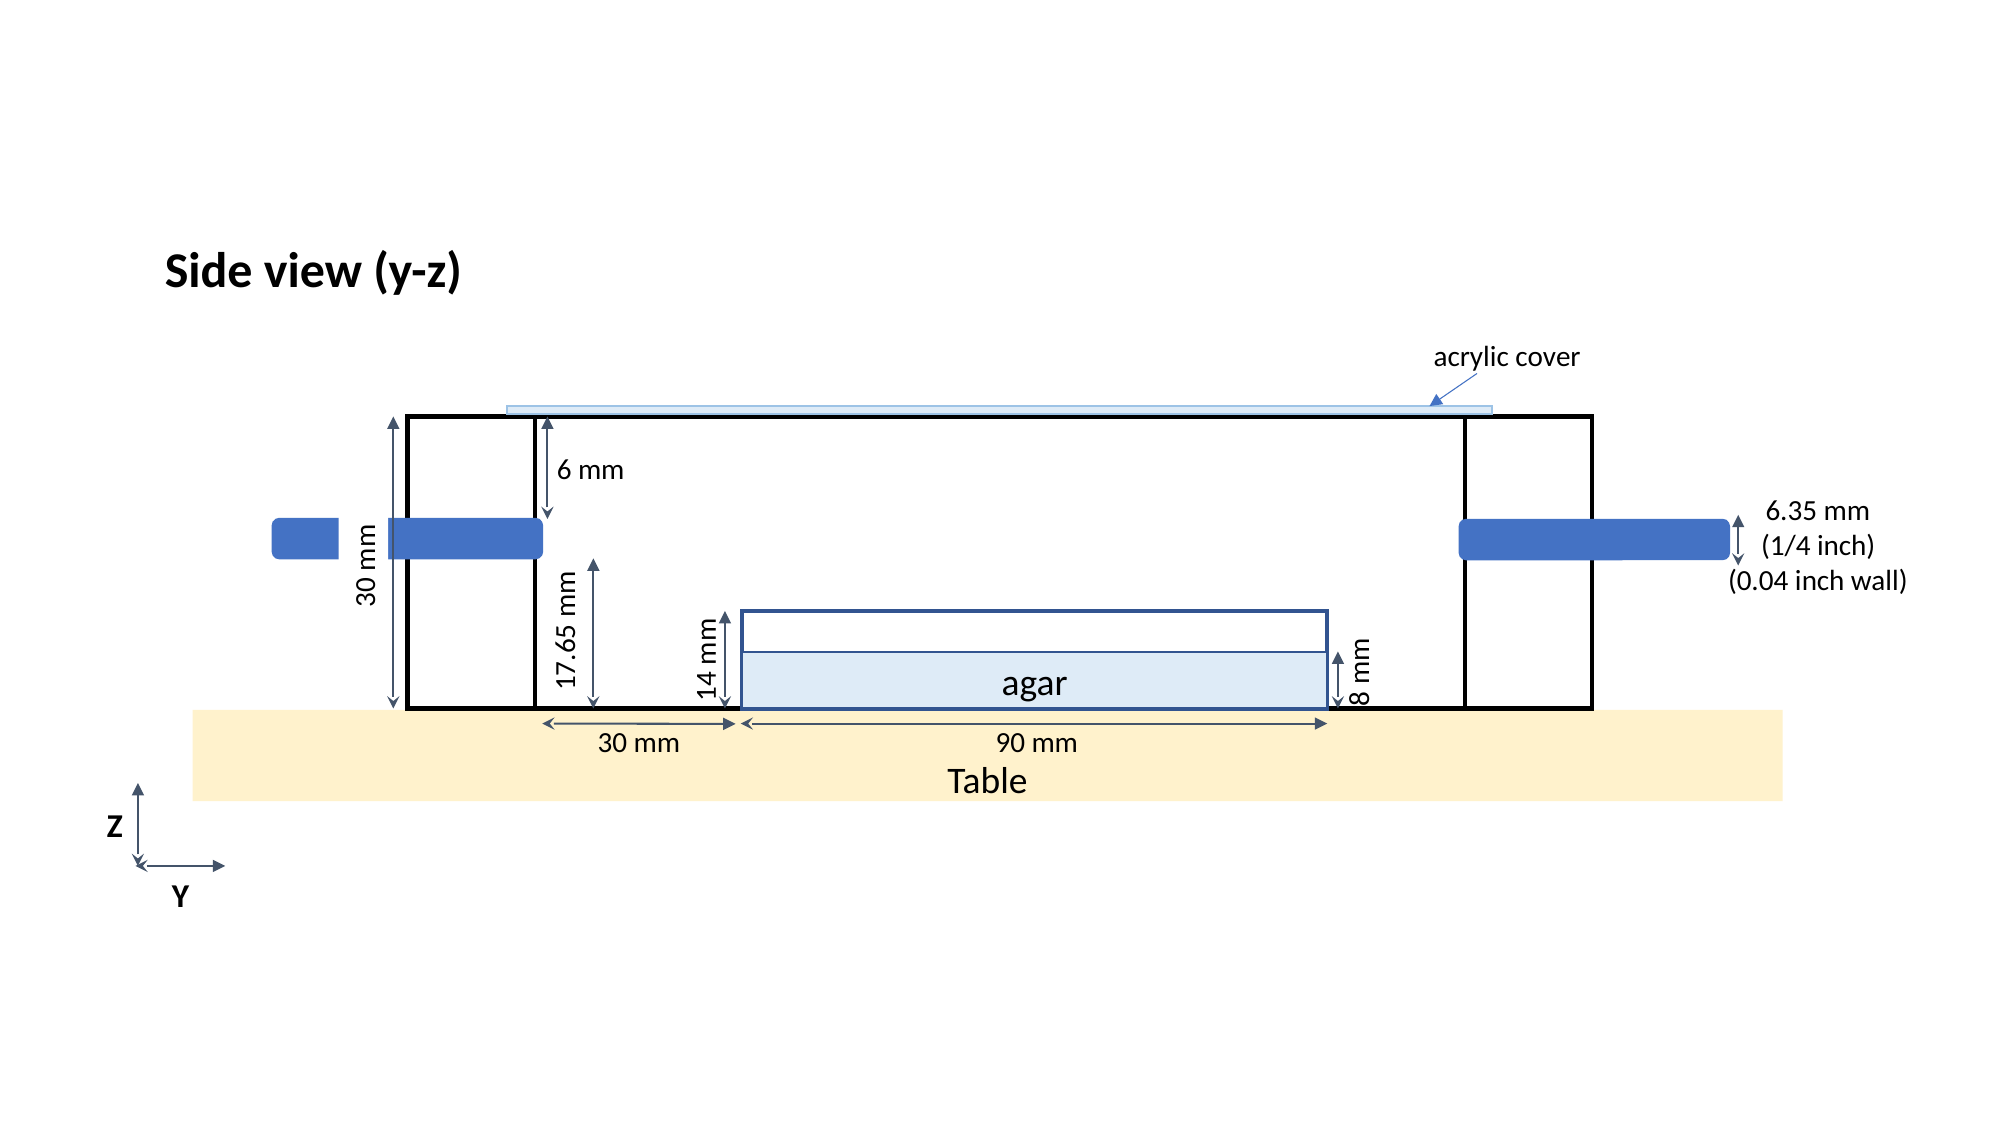

Side view (y-z)
acrylic cover

6 mm
6.35 mm
(1/4 inch)
(0.04 inch wall)

30 mm
17.65 mm

14 mm
8 mm
agar

Table
30 mm
90 mm
Z
Y